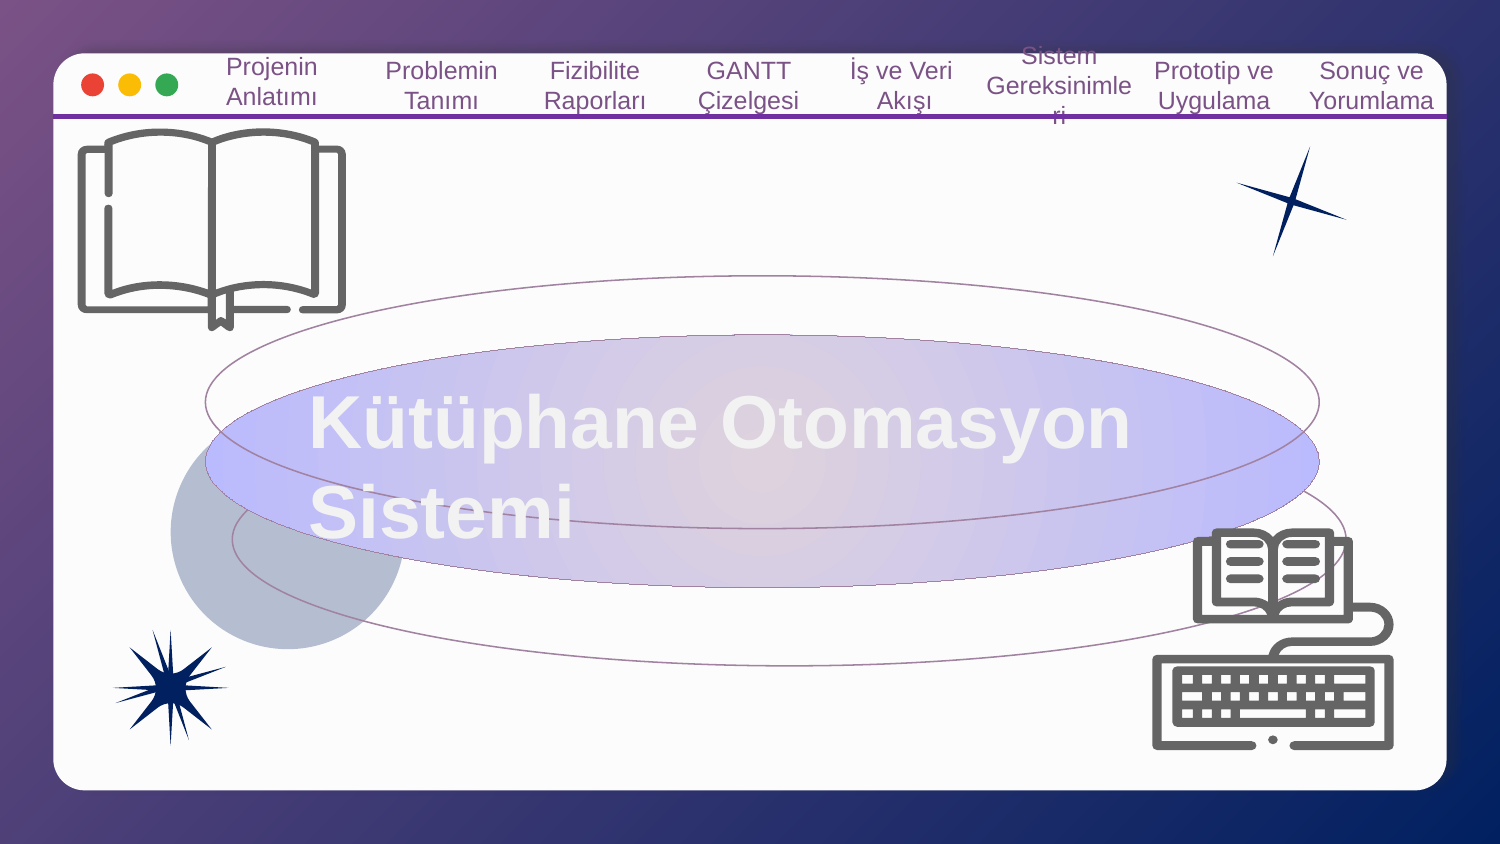

Projenin Anlatımı
Problemin Tanımı
Fizibilite Raporları
GANTT Çizelgesi
İş ve Veri
Akışı
Sistem Gereksinimleri
Prototip ve Uygulama
Sonuç ve Yorumlama

Kütüphane Otomasyon Sistemi